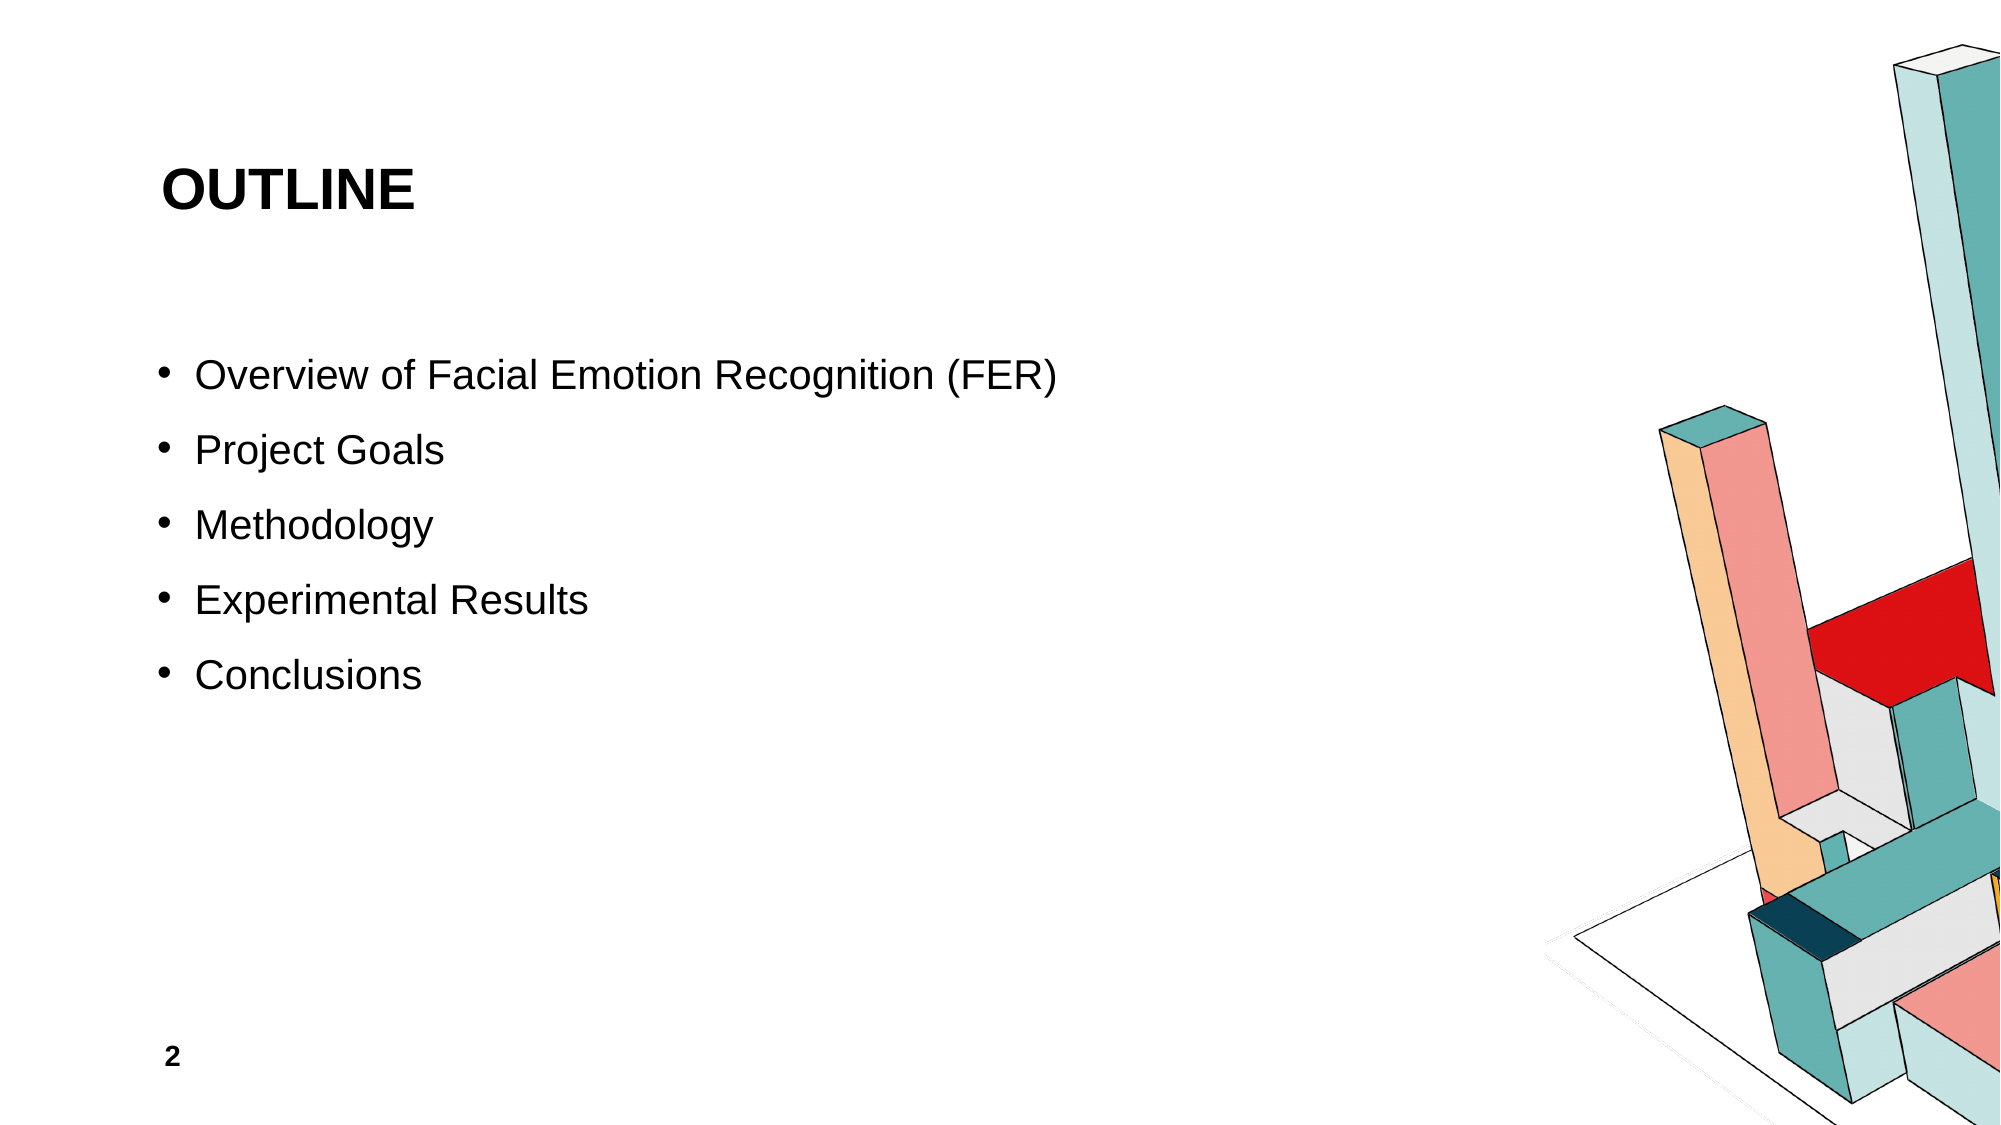

# Outline
Overview of Facial Emotion Recognition (FER)
Project Goals
Methodology
Experimental Results
Conclusions
2